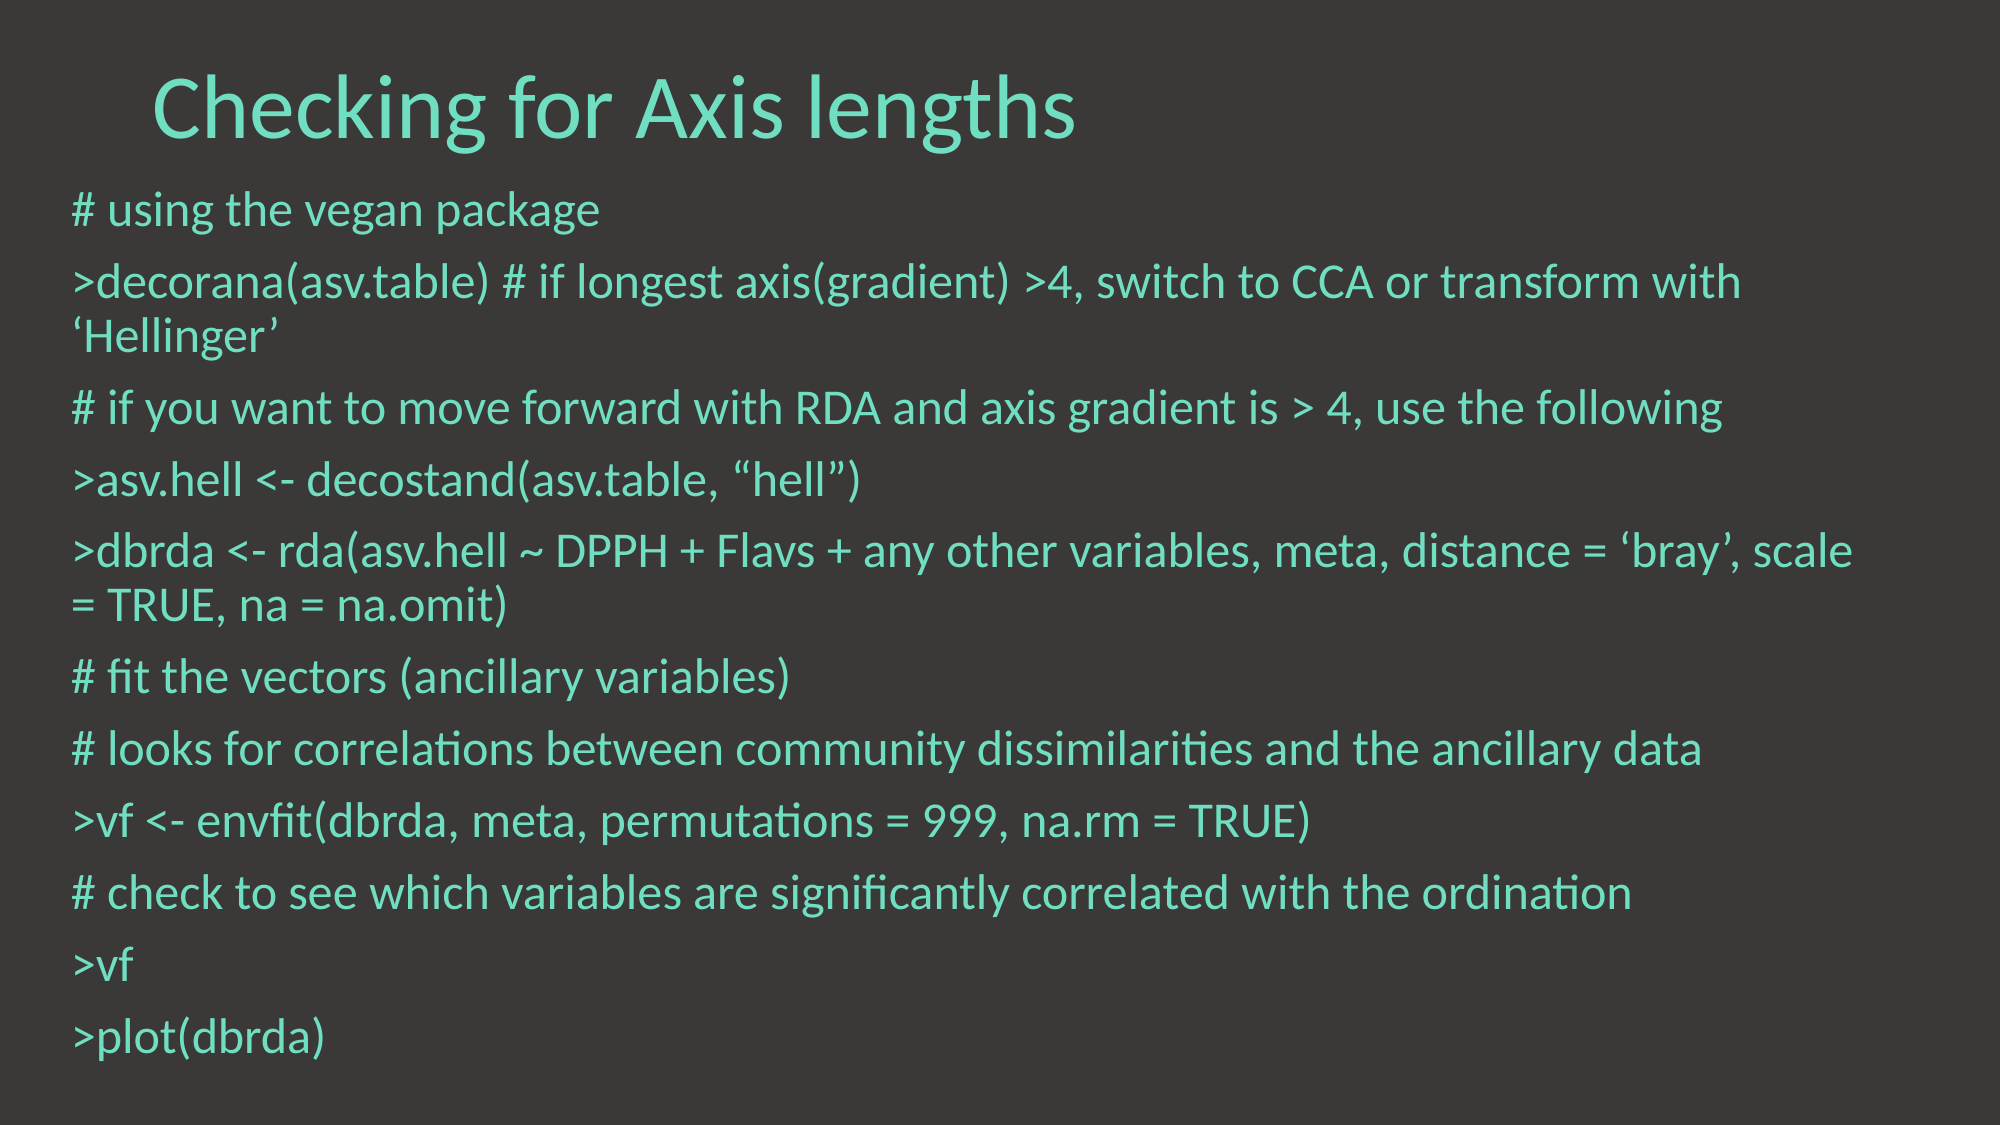

# Checking for Axis lengths
# using the vegan package
>decorana(asv.table) # if longest axis(gradient) >4, switch to CCA or transform with ‘Hellinger’
# if you want to move forward with RDA and axis gradient is > 4, use the following
>asv.hell <- decostand(asv.table, “hell”)
>dbrda <- rda(asv.hell ~ DPPH + Flavs + any other variables, meta, distance = ‘bray’, scale = TRUE, na = na.omit)
# fit the vectors (ancillary variables)
# looks for correlations between community dissimilarities and the ancillary data
>vf <- envfit(dbrda, meta, permutations = 999, na.rm = TRUE)
# check to see which variables are significantly correlated with the ordination
>vf
>plot(dbrda)